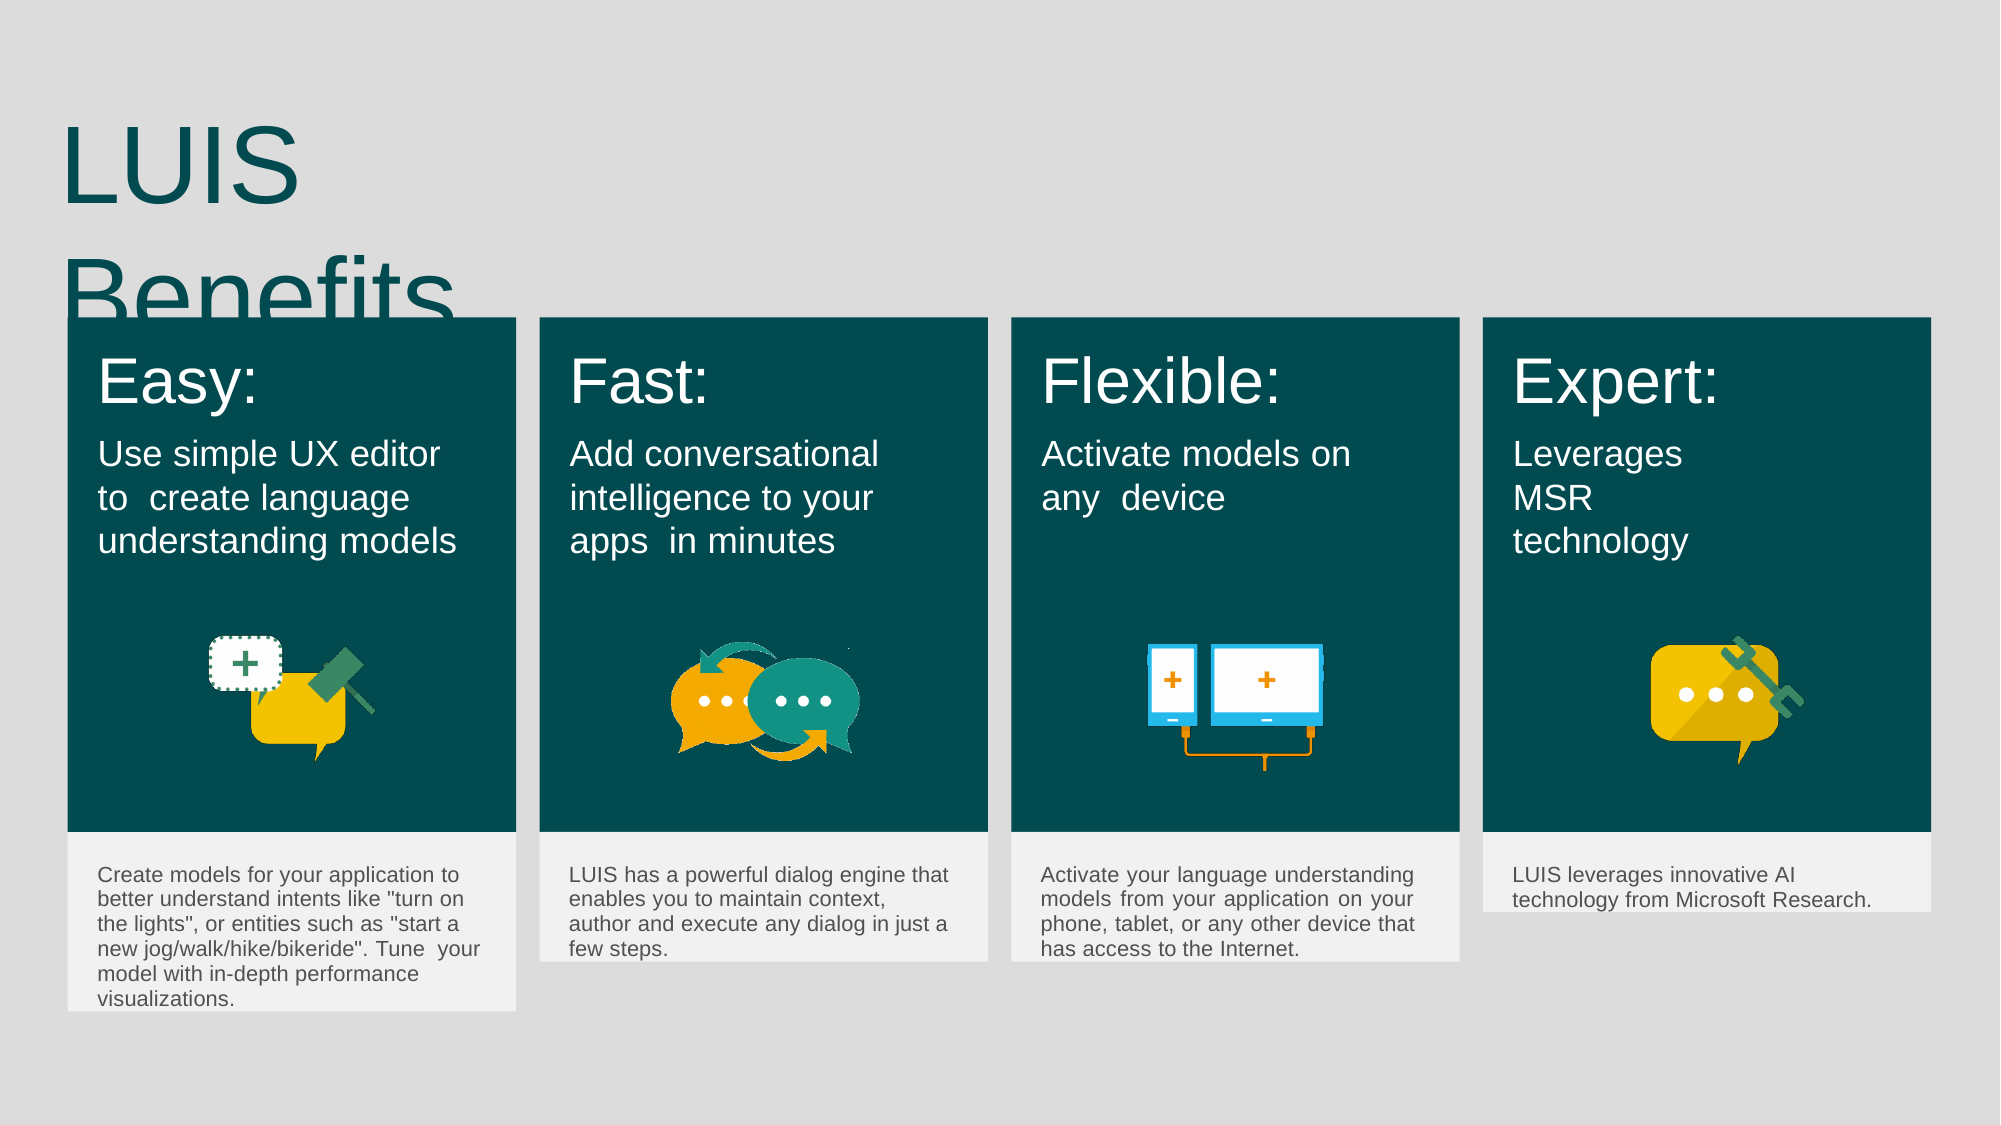

# LUIS Benefits
Easy:
Use simple UX editor to  create language  understanding models
Fast:
Add conversational  intelligence to your apps  in minutes
Flexible:
Activate models on any  device
Expert:
Leverages MSR  technology

Create models for your application to  better understand intents like "turn on  the lights", or entities such as "start a  new jog/walk/hike/bikeride". Tune  your model with in-depth performance  visualizations.

LUIS has a powerful dialog engine that  enables you to maintain context,  author and execute any dialog in just a  few steps.

Activate your language understanding  models from your application on your  phone, tablet, or any other device that  has access to the Internet.

LUIS leverages innovative AI
technology from Microsoft Research.